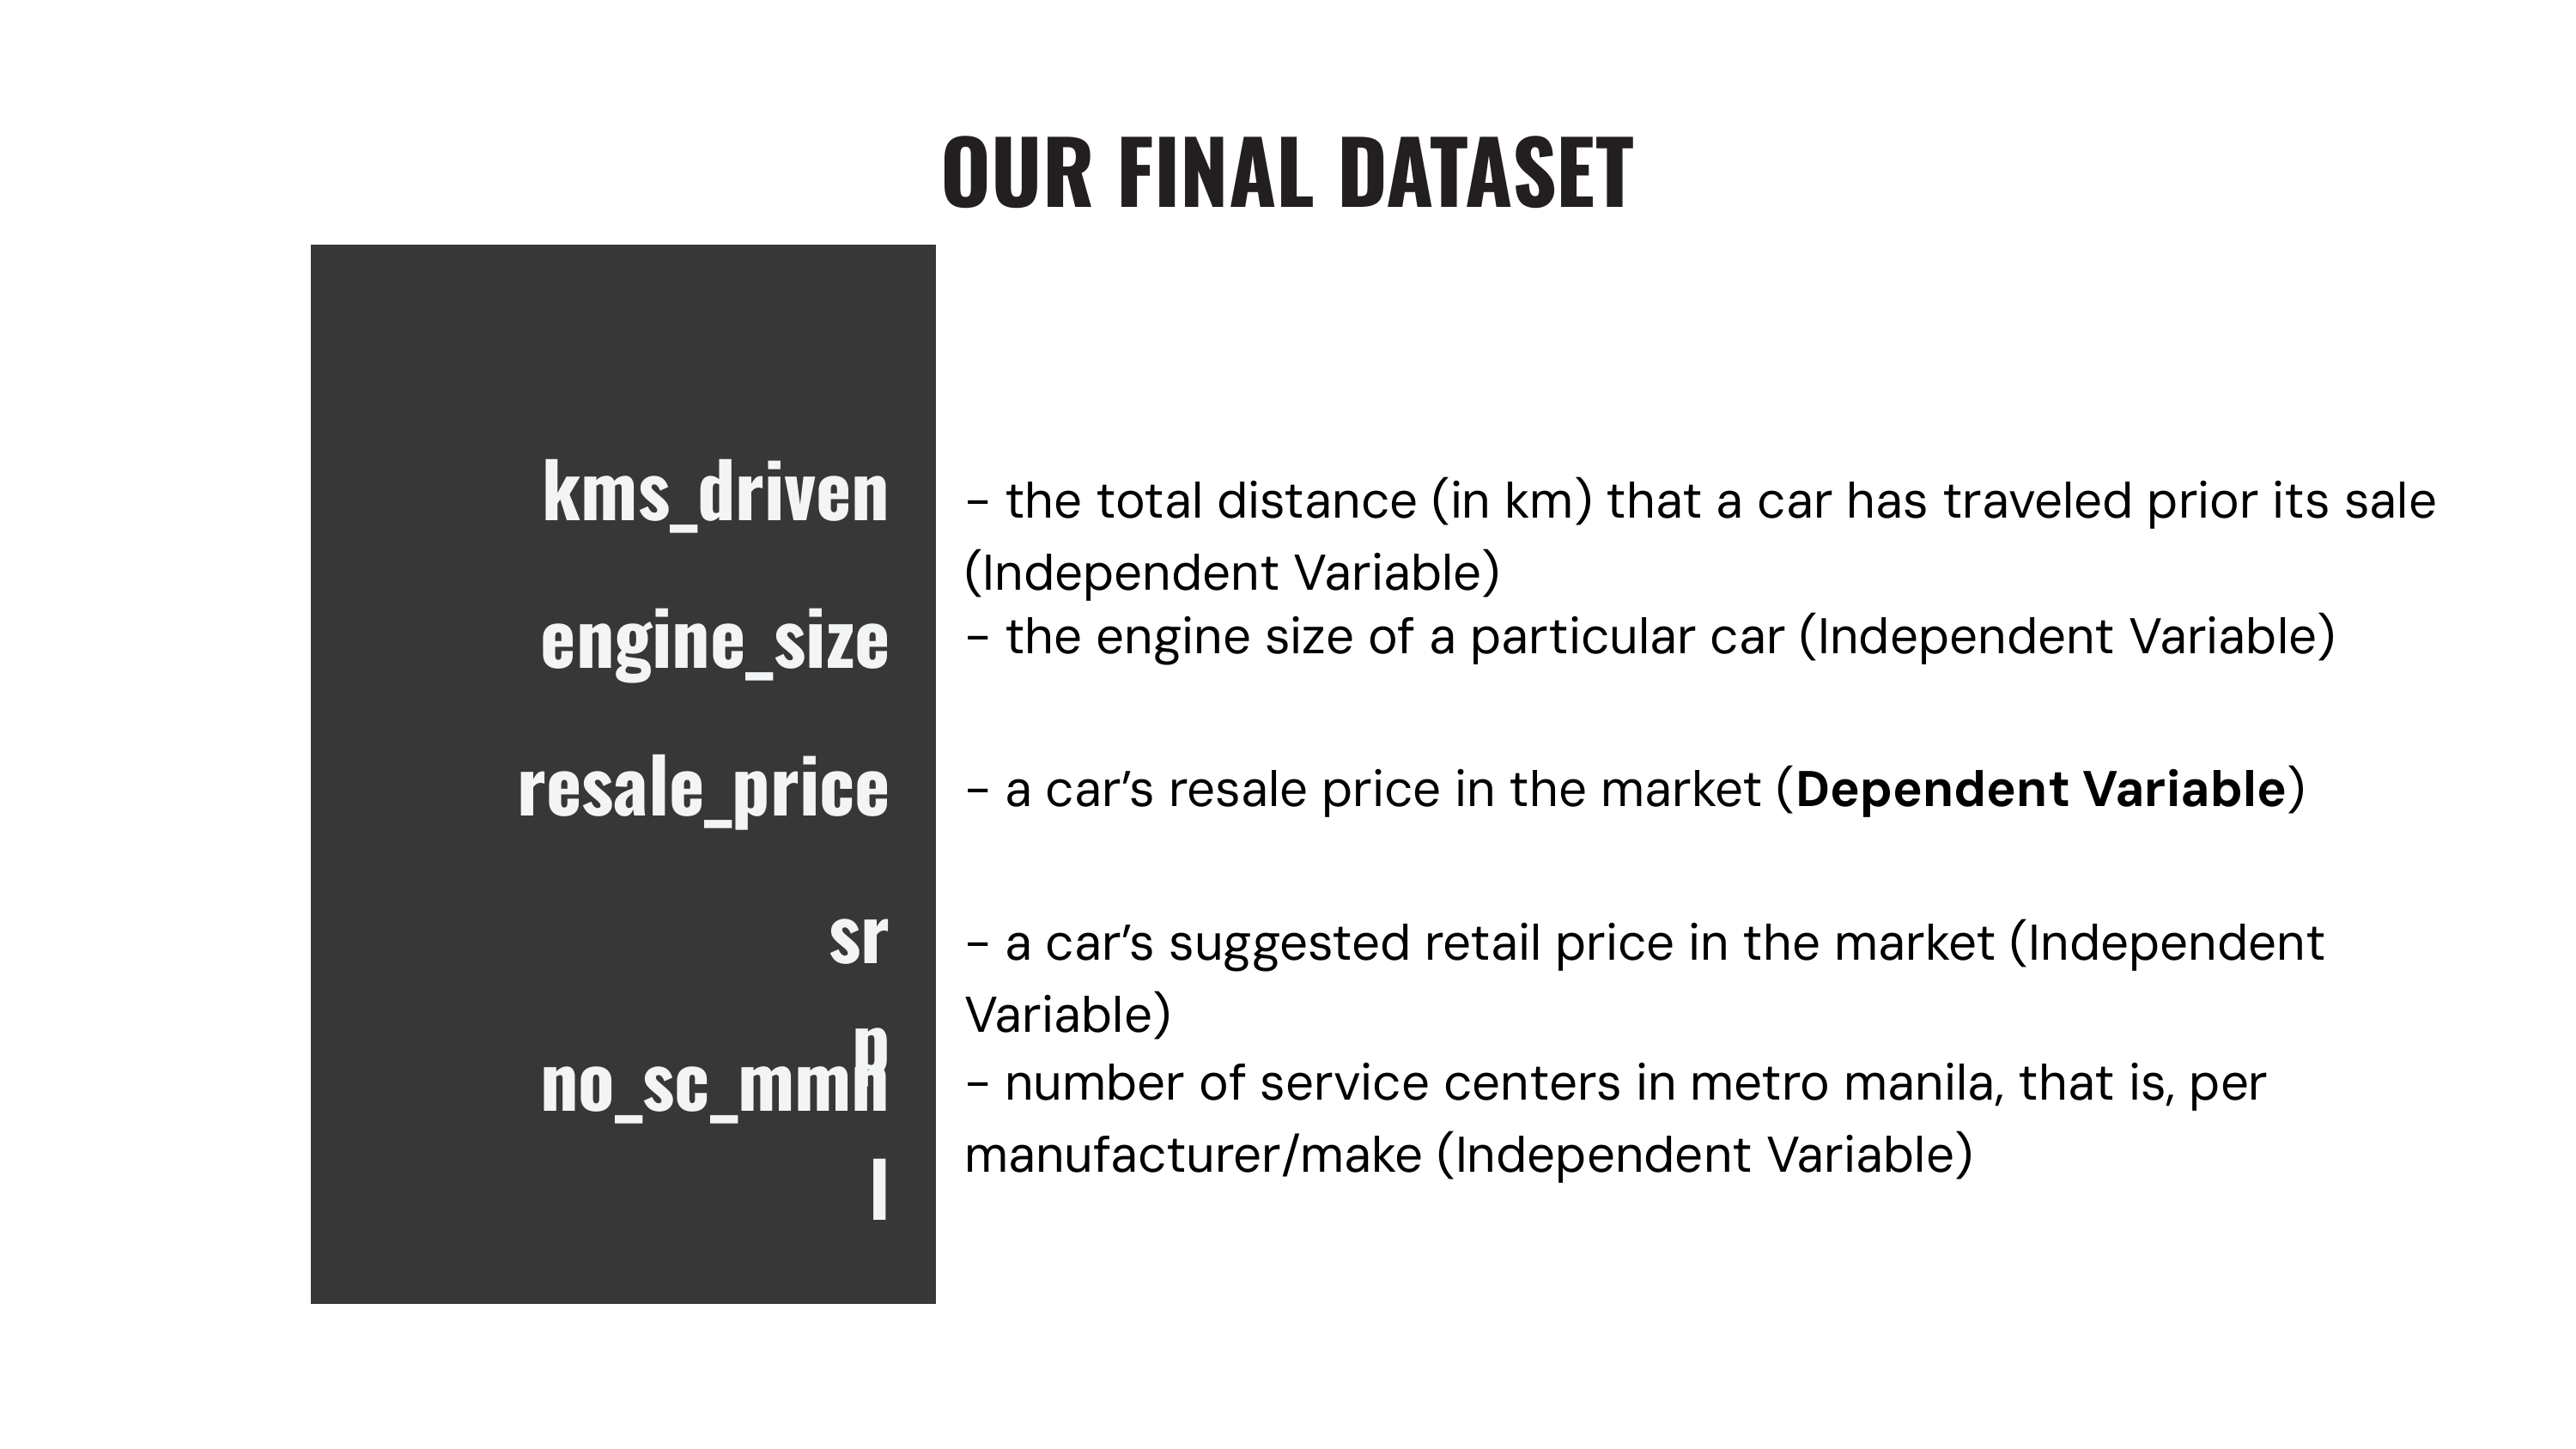

OUR FINAL DATASET

kms_driven
- the total distance (in km) that a car has traveled prior its sale (Independent Variable)
engine_size
- the engine size of a particular car (Independent Variable)
resale_price
- a car’s resale price in the market (Dependent Variable)
srp
- a car’s suggested retail price in the market (Independent Variable)
no_sc_mmnl
- number of service centers in metro manila, that is, per manufacturer/make (Independent Variable)